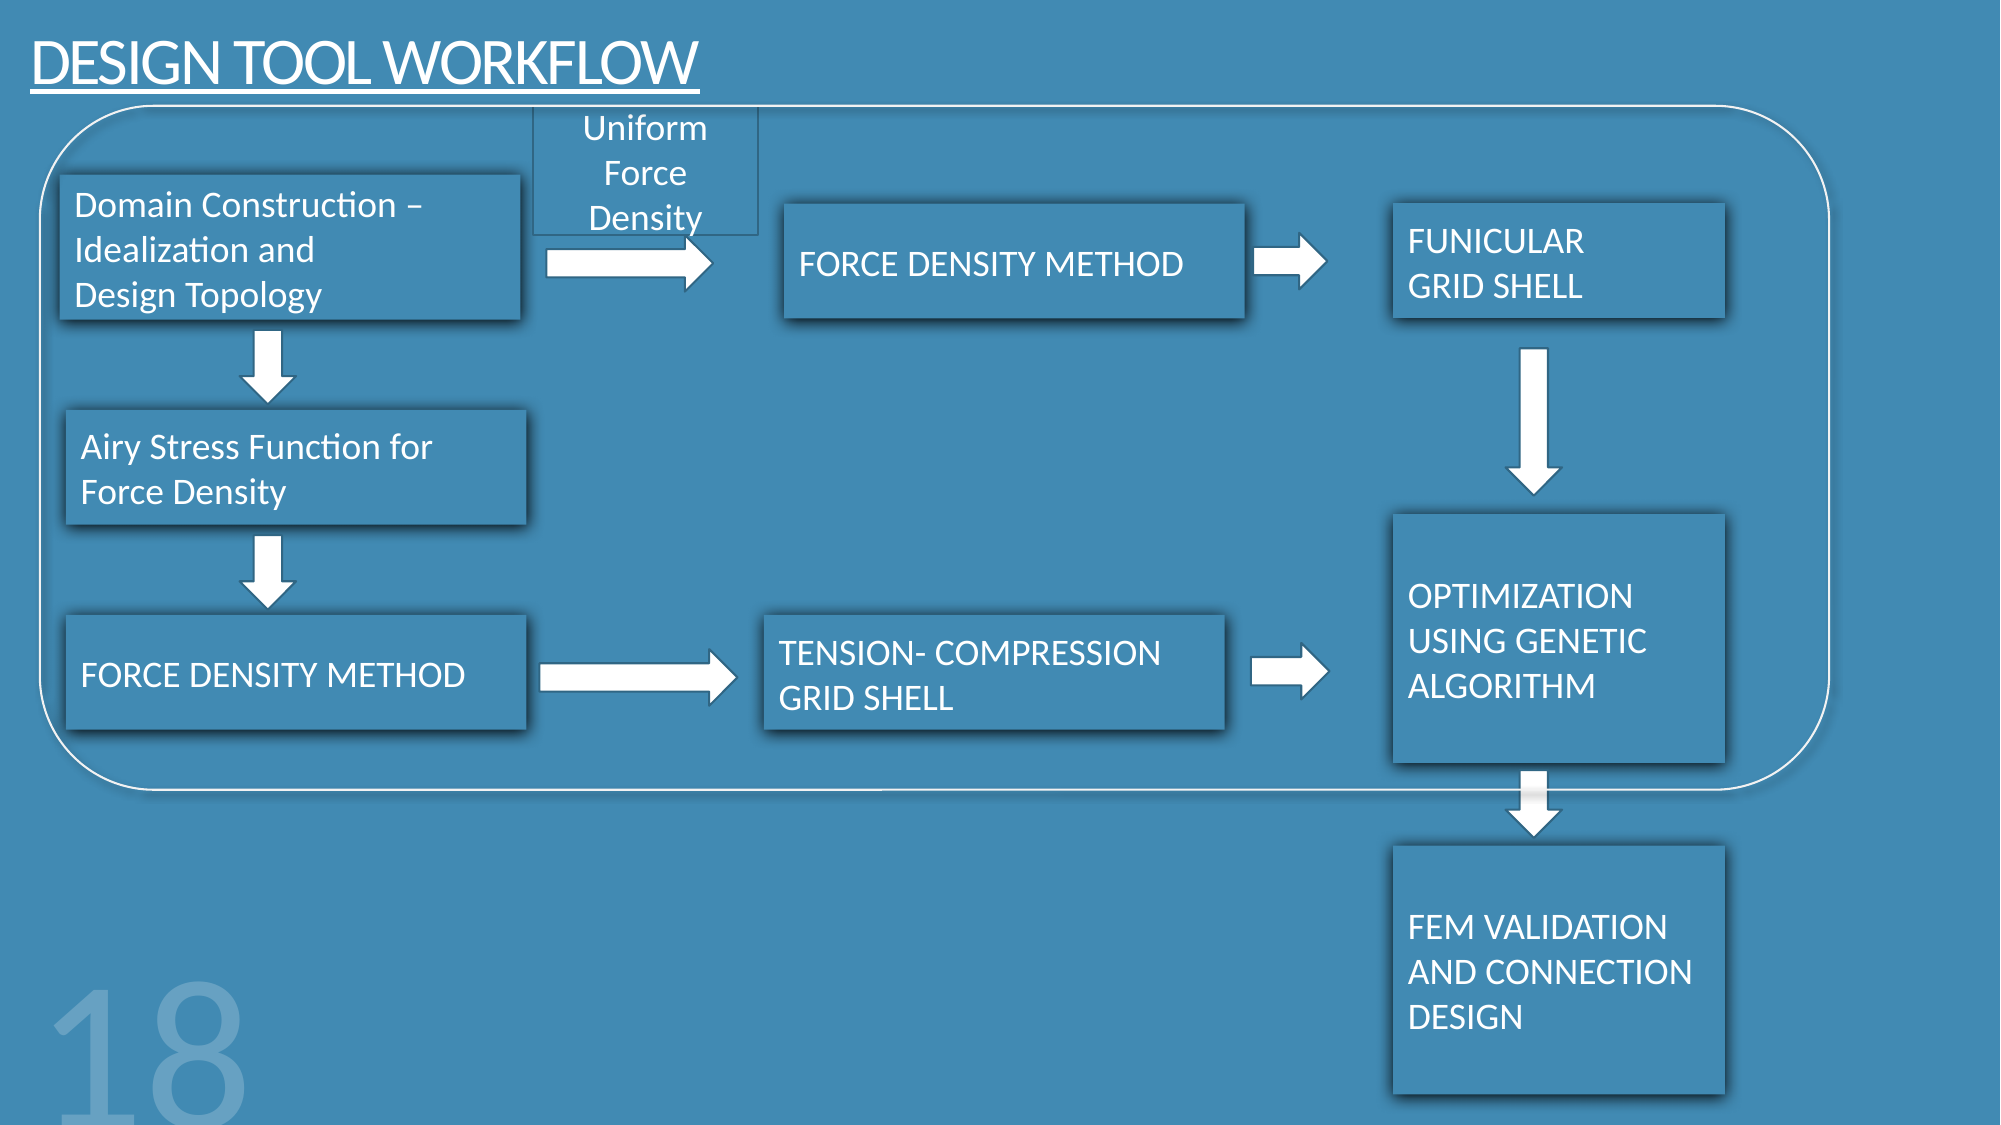

# DESIGN TOOL WORKFLOW

Uniform Force Density

Domain Construction – Idealization and
Design Topology
FUNICULAR
GRID SHELL
FORCE DENSITY METHOD

Airy Stress Function for  Force Density
OPTIMIZATION USING GENETIC ALGORITHM

FORCE DENSITY METHOD
TENSION- COMPRESSION GRID SHELL

FEM VALIDATION AND CONNECTION DESIGN
18